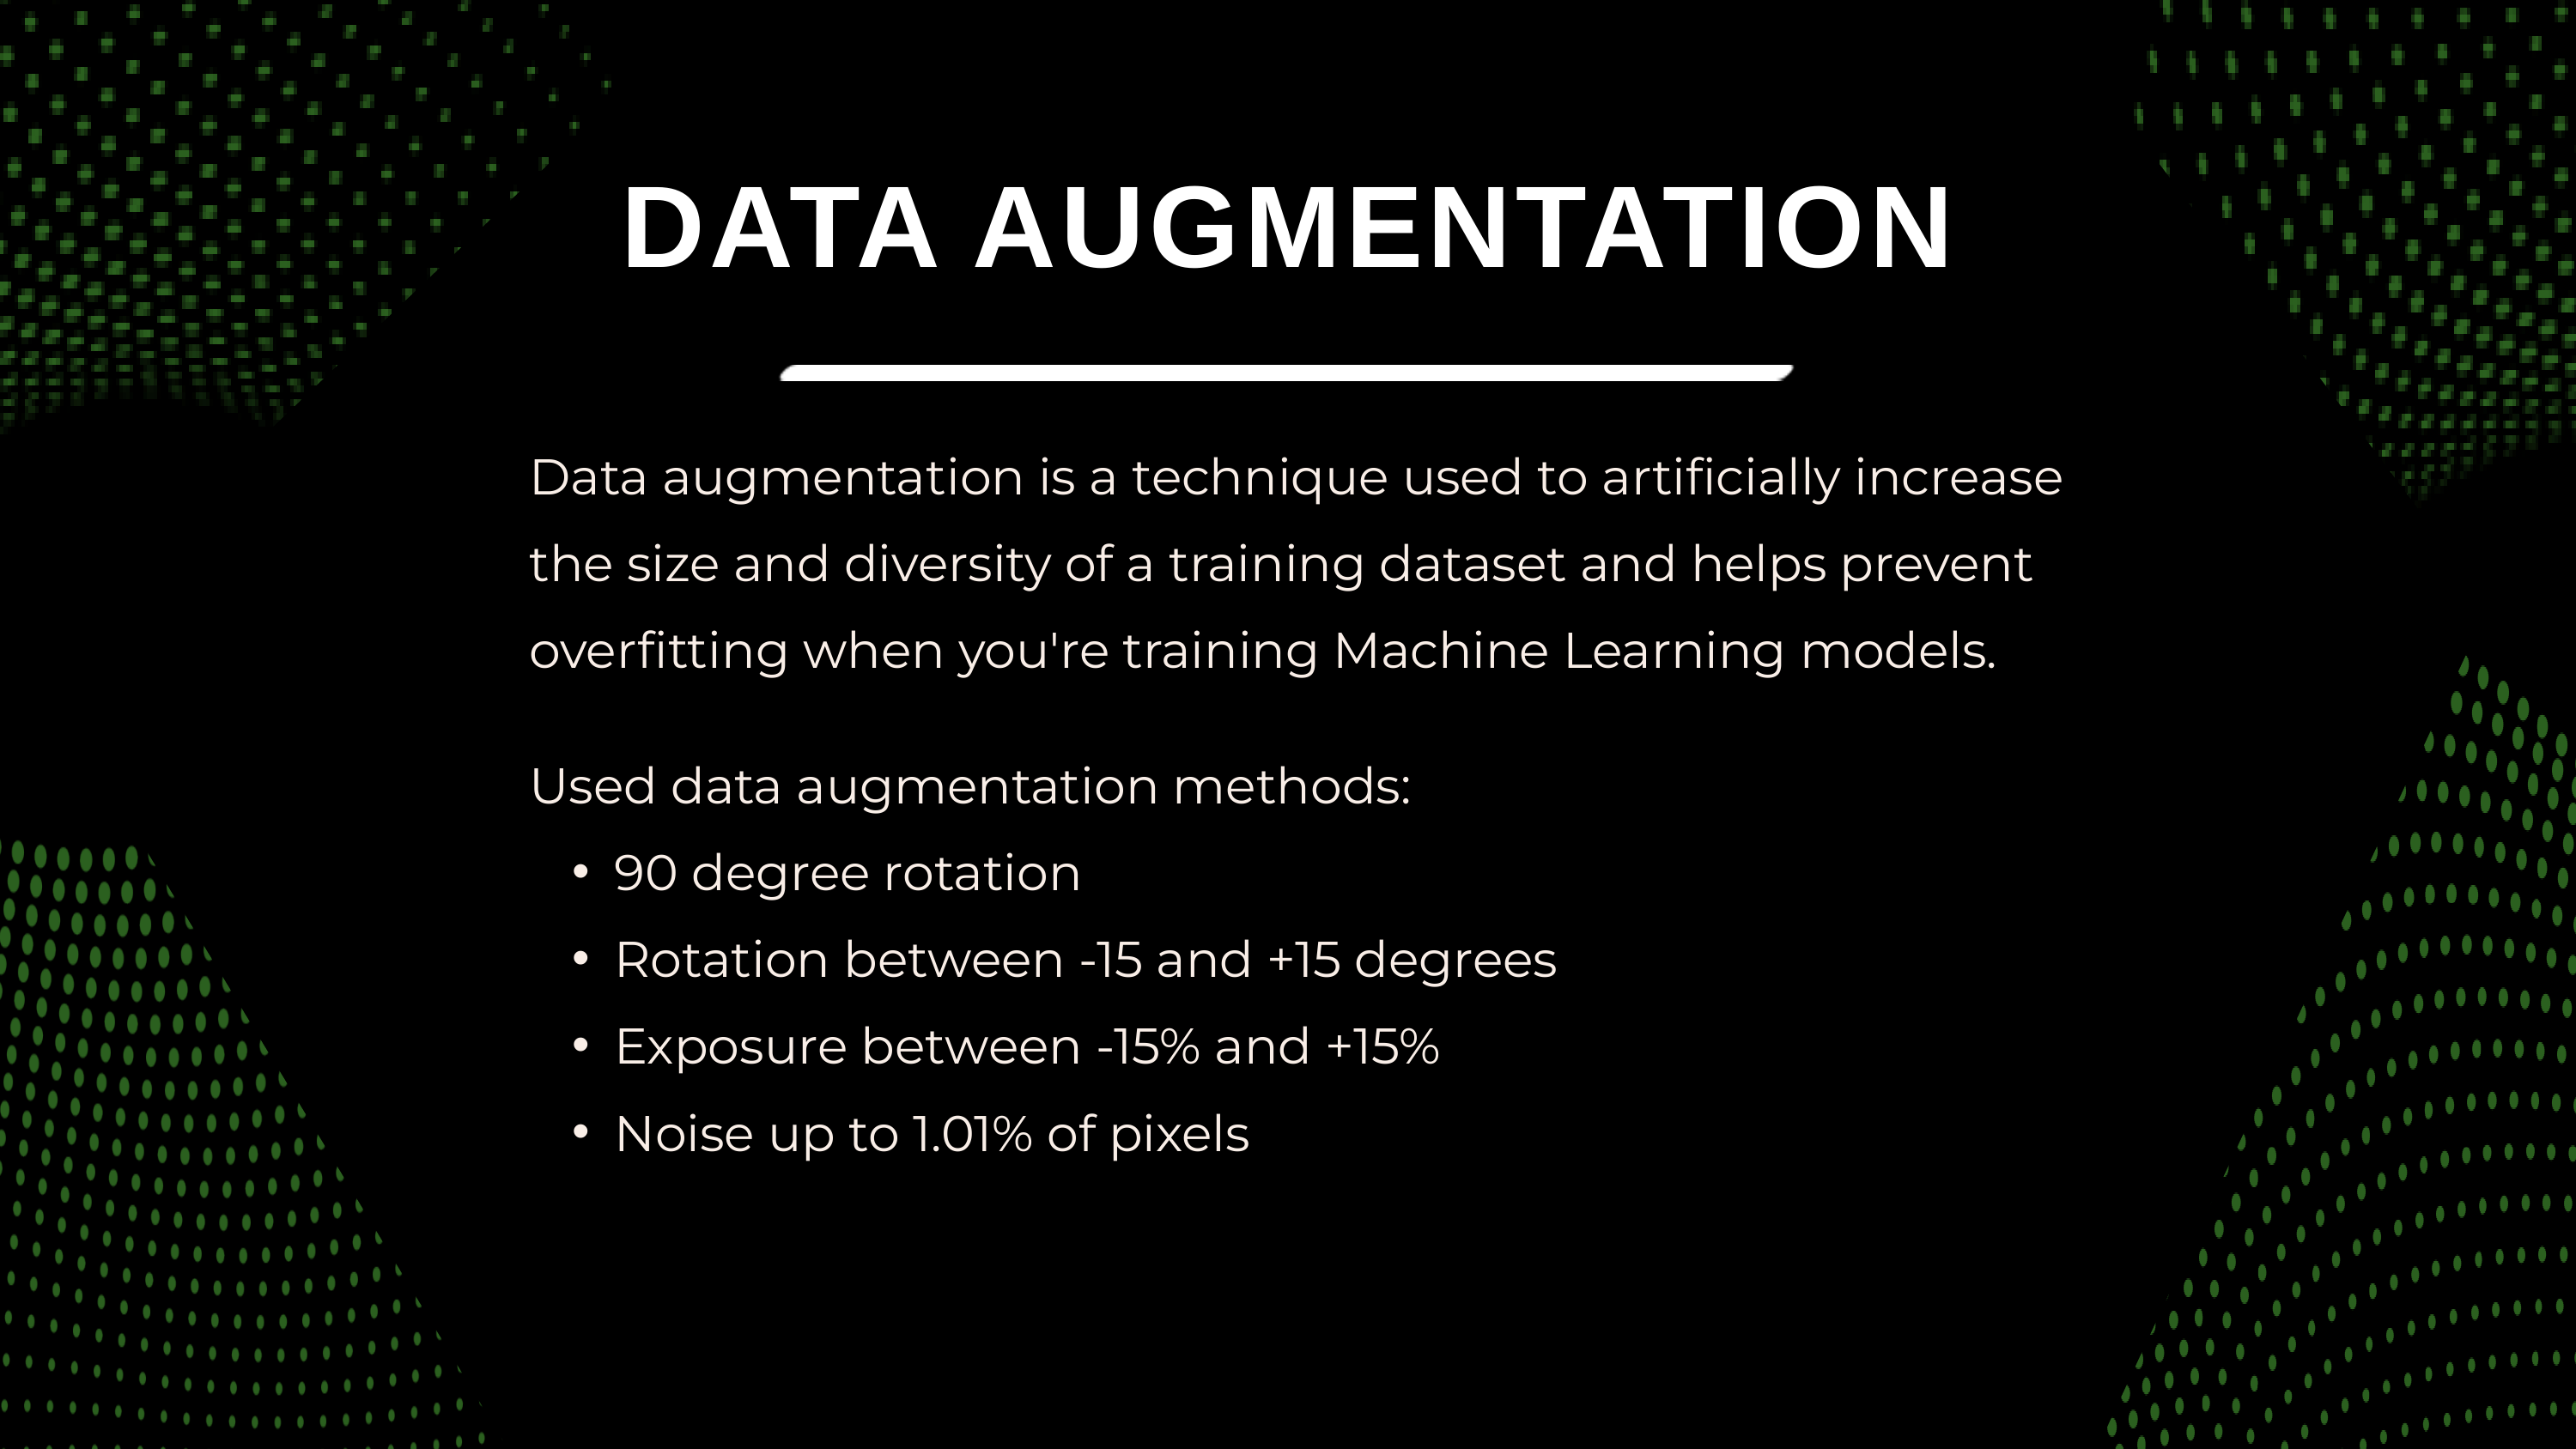

DATA AUGMENTATION

Data augmentation is a technique used to artificially increase the size and diversity of a training dataset and helps prevent overfitting when you're training Machine Learning models.
Used data augmentation methods:
90 degree rotation
Rotation between -15 and +15 degrees
Exposure between -15% and +15%
Noise up to 1.01% of pixels